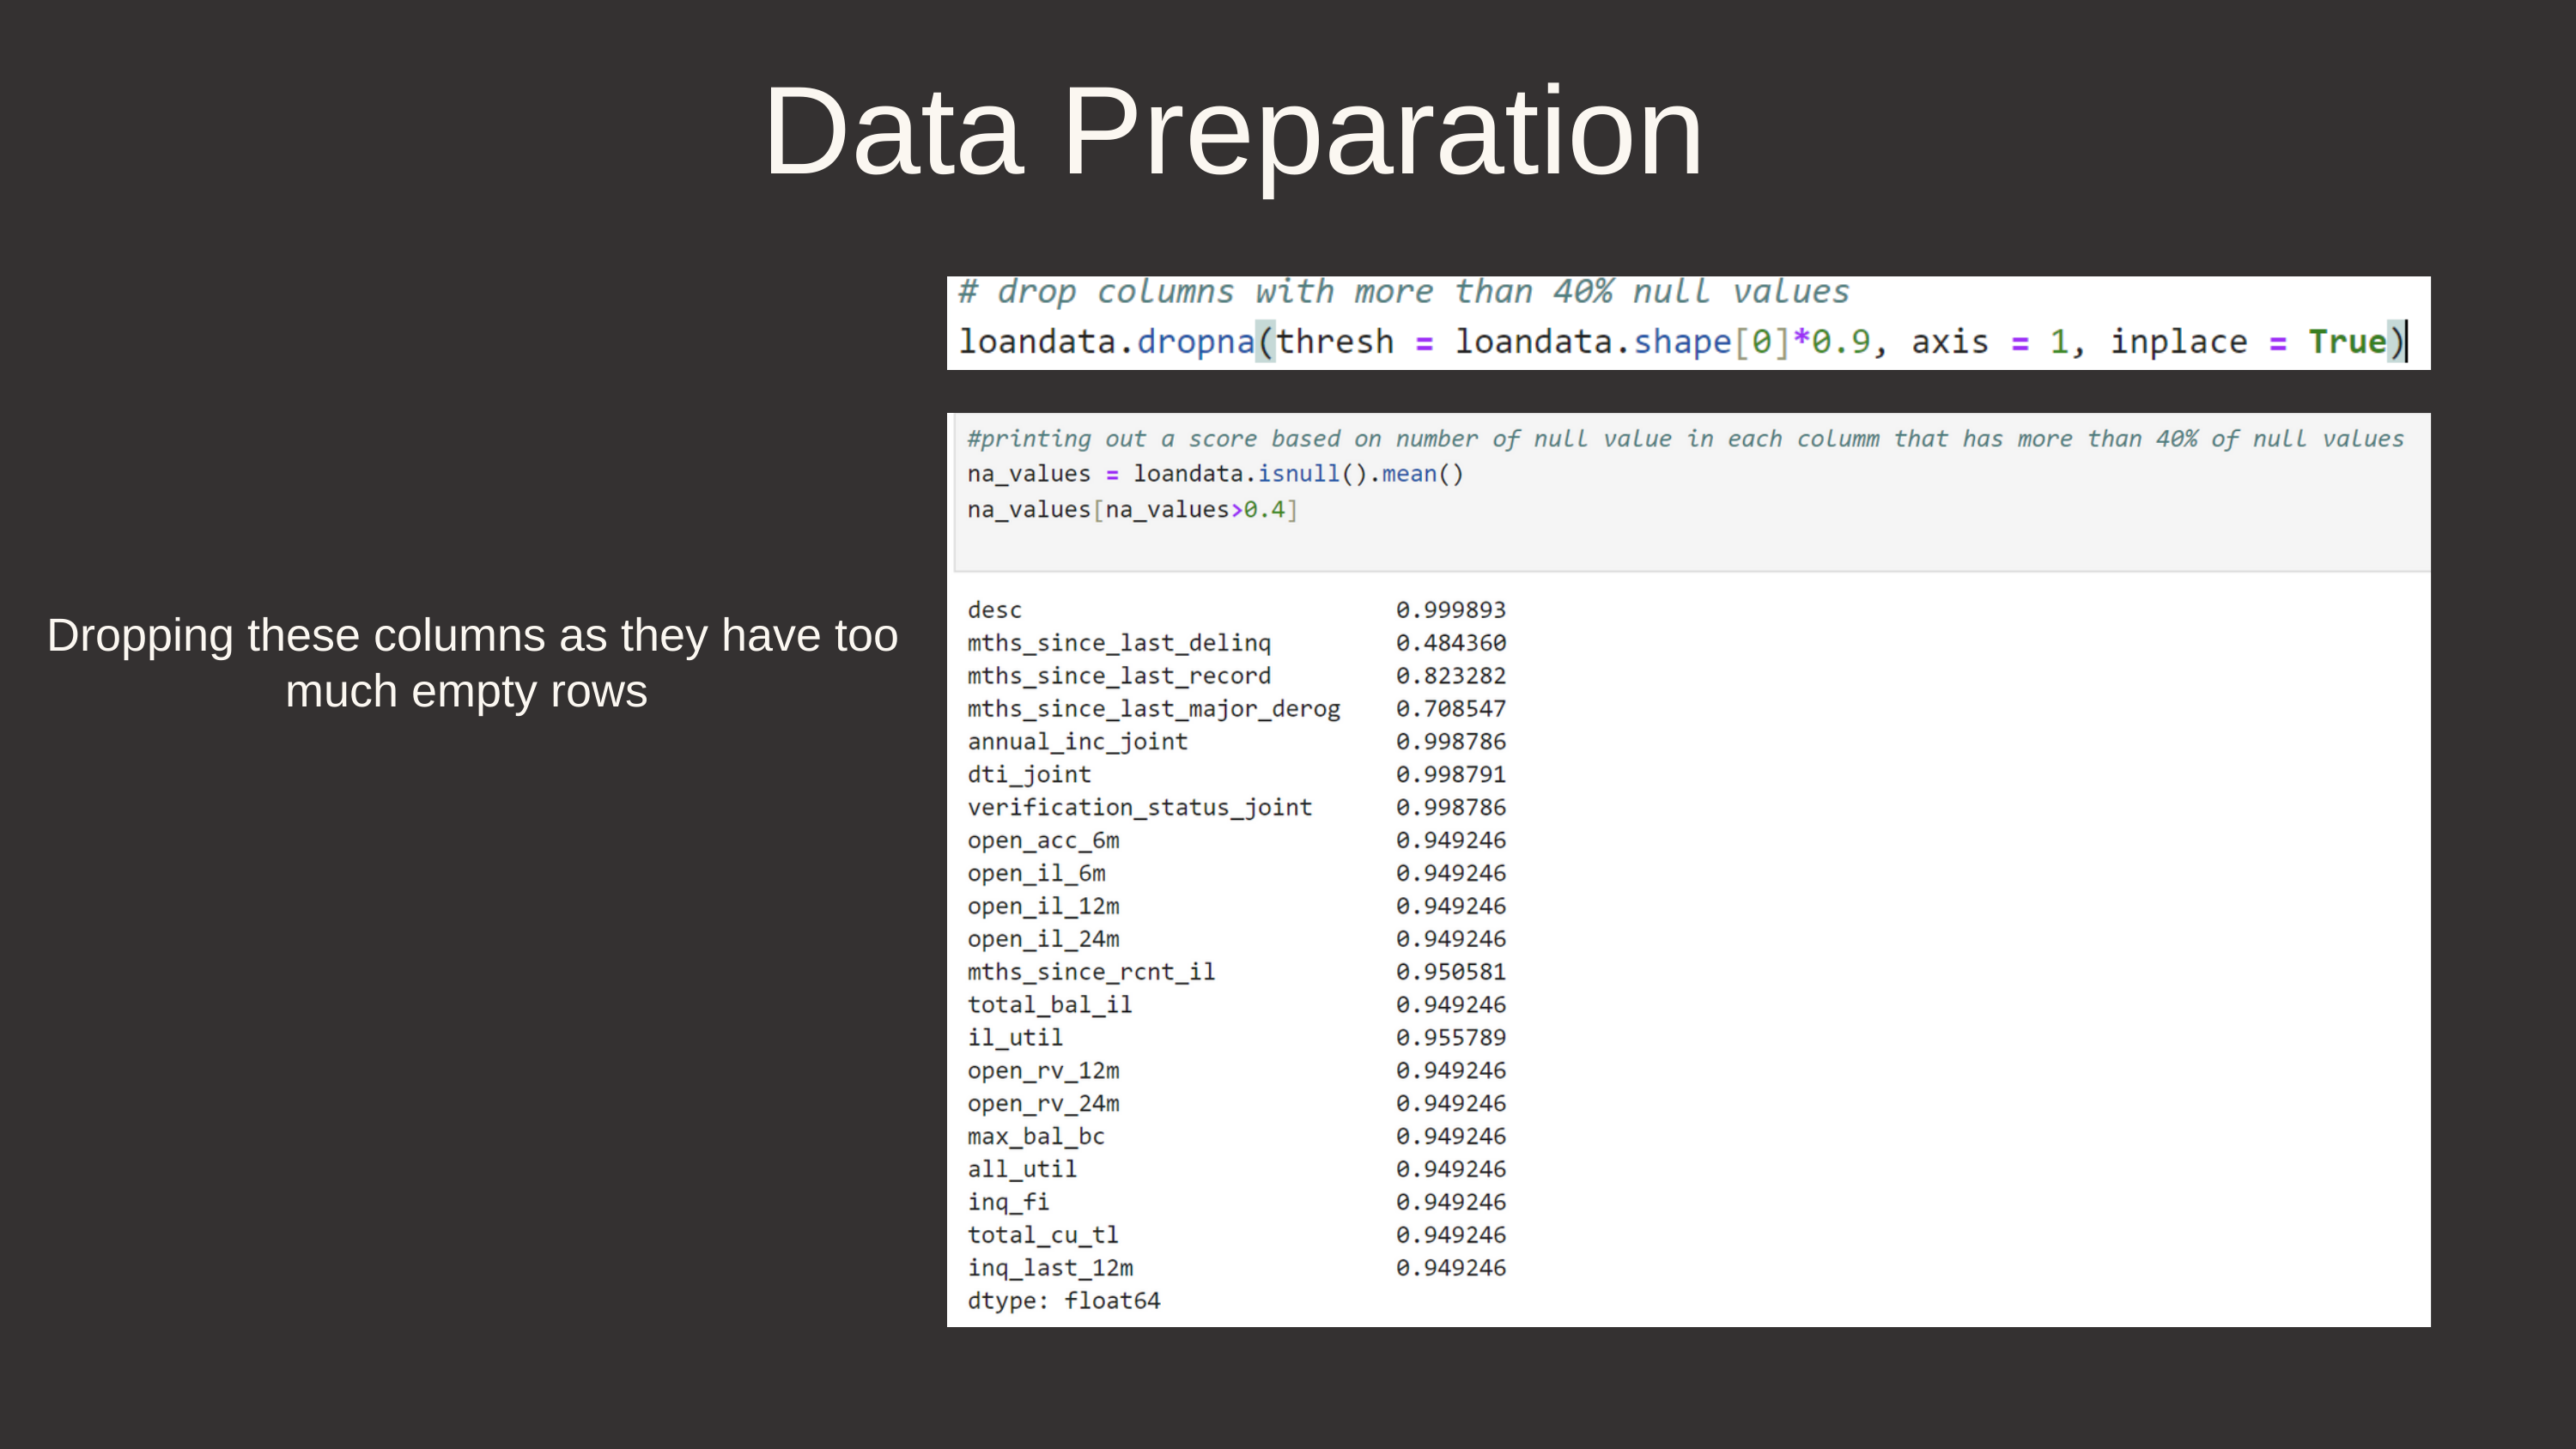

Data Preparation

Dropping these columns as they have too much empty rows